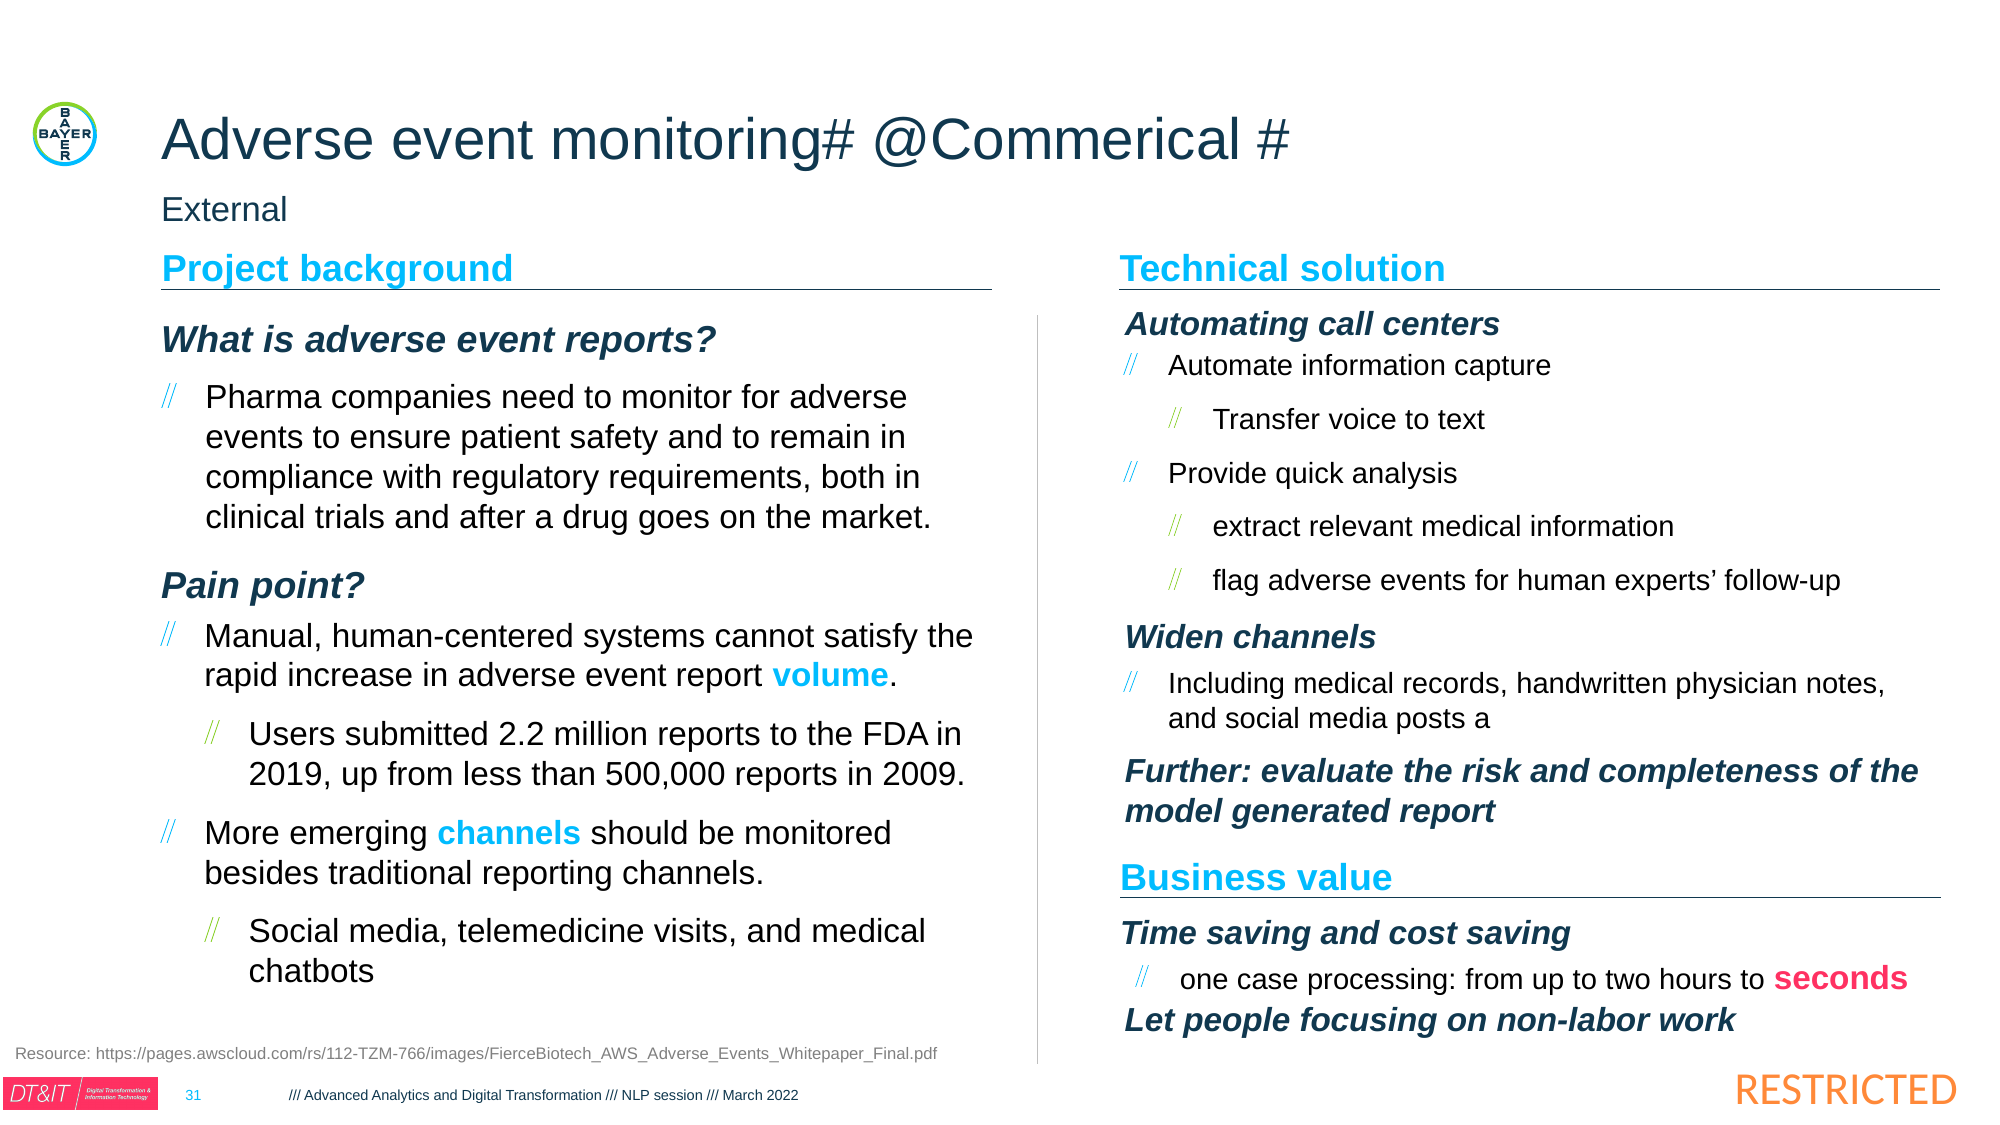

# Adverse event monitoring# @Commerical #
External
Project background
Technical solution
Automating call centers
What is adverse event reports?
Automate information capture
Transfer voice to text
Provide quick analysis
extract relevant medical information
flag adverse events for human experts’ follow-up

Pharma companies need to monitor for adverse events to ensure patient safety and to remain in compliance with regulatory requirements, both in clinical trials and after a drug goes on the market.
Pain point?
Manual, human-centered systems cannot satisfy the rapid increase in adverse event report volume.
Users submitted 2.2 million reports to the FDA in 2019, up from less than 500,000 reports in 2009.
More emerging channels should be monitored besides traditional reporting channels.
Social media, telemedicine visits, and medical chatbots

Widen channels
Including medical records, handwritten physician notes, and social media posts a
Further: evaluate the risk and completeness of the model generated report
Business value
Time saving and cost saving
one case processing: from up to two hours to seconds
Let people focusing on non-labor work
Resource: https://pages.awscloud.com/rs/112-TZM-766/images/FierceBiotech_AWS_Adverse_Events_Whitepaper_Final.pdf
31
/// Advanced Analytics and Digital Transformation /// NLP session /// March 2022